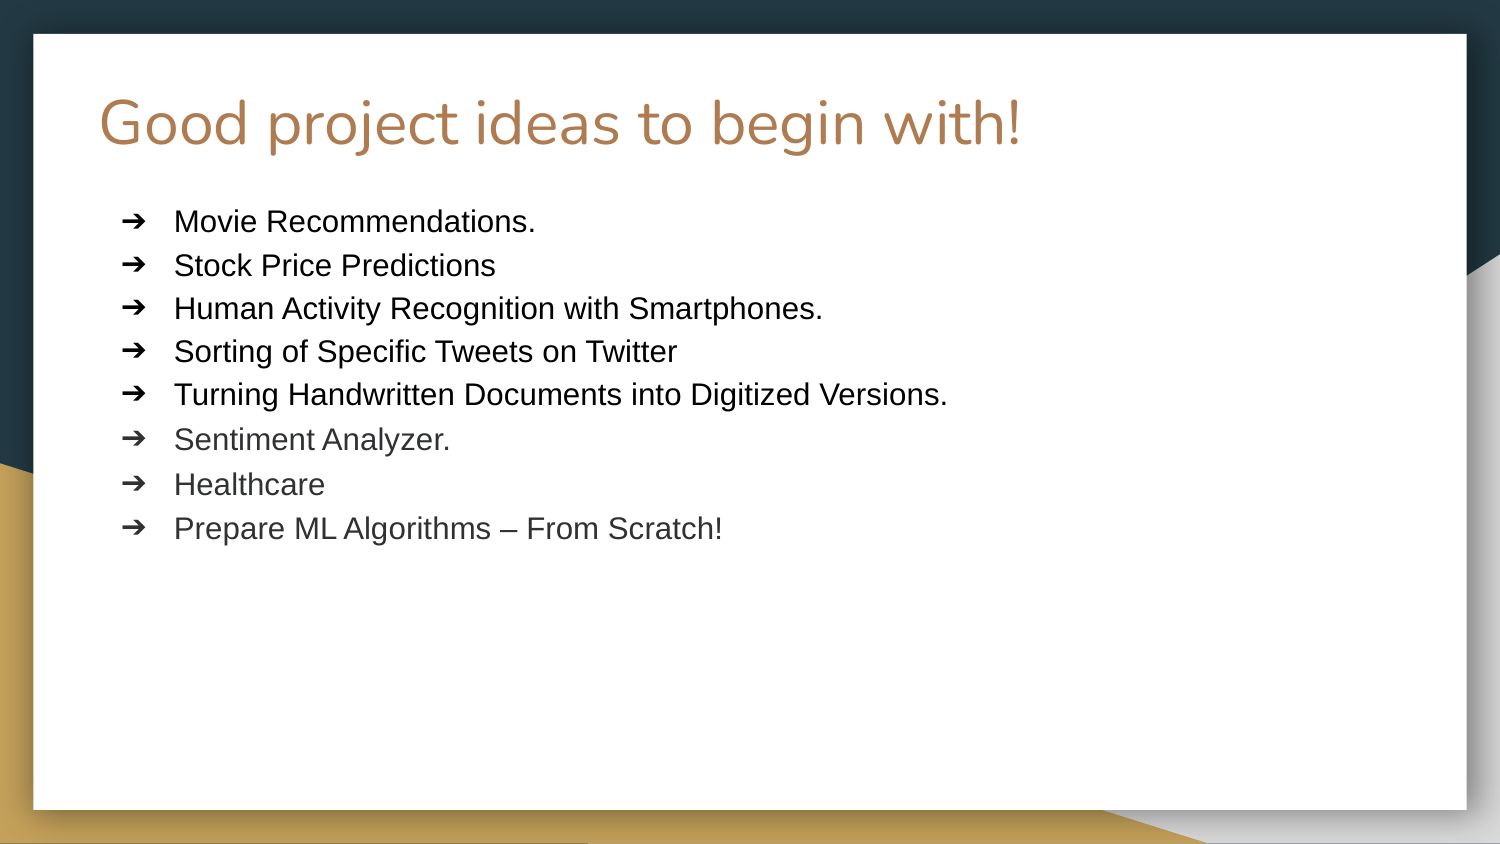

# Good project ideas to begin with!
Movie Recommendations.
Stock Price Predictions
Human Activity Recognition with Smartphones.
Sorting of Specific Tweets on Twitter
Turning Handwritten Documents into Digitized Versions.
Sentiment Analyzer.
Healthcare
Prepare ML Algorithms – From Scratch!